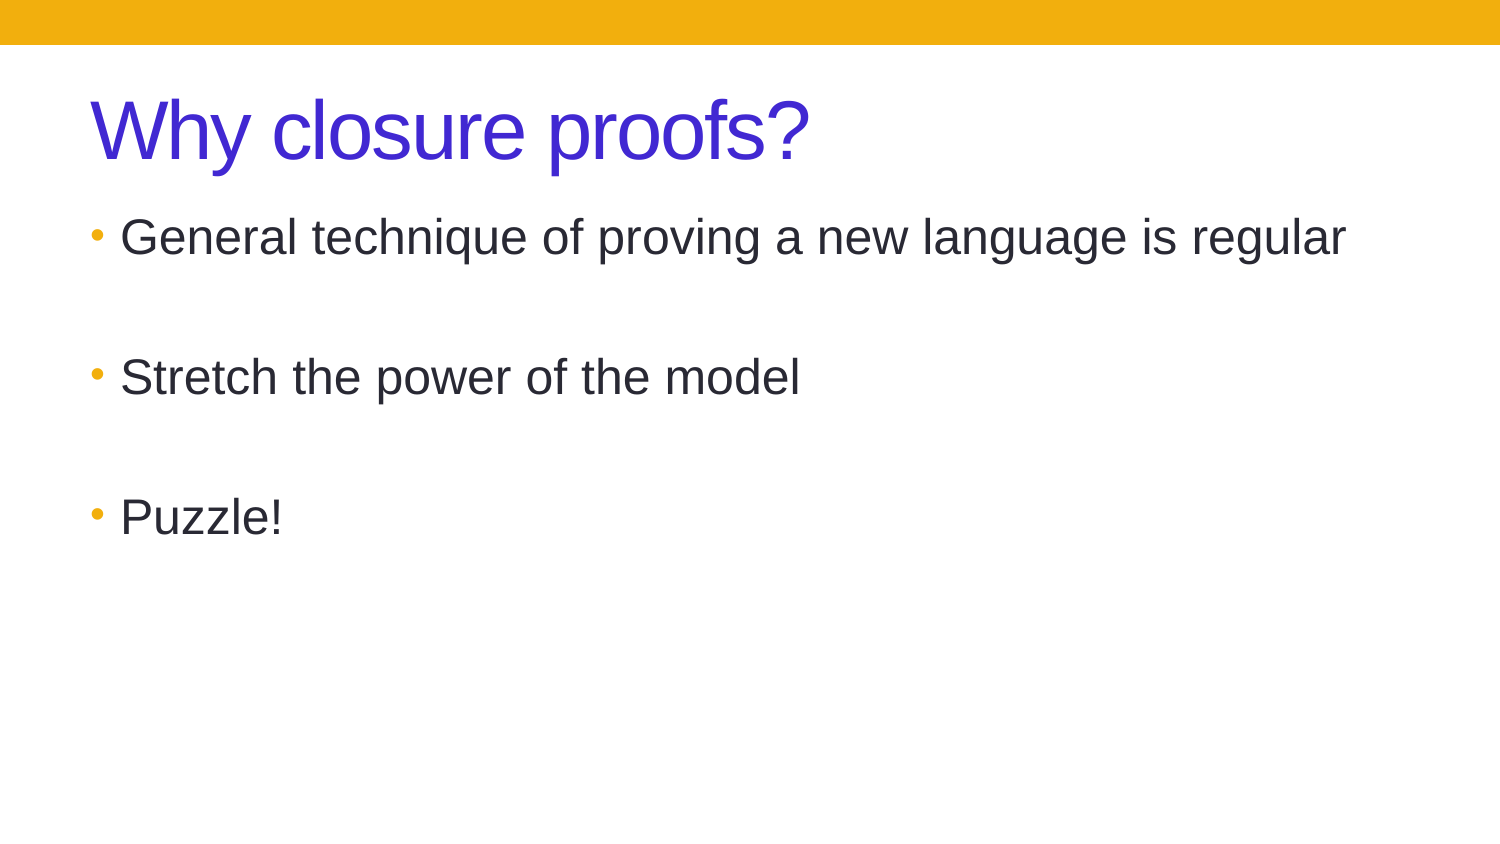

# Why closure proofs?
General technique of proving a new language is regular

Stretch the power of the model

Puzzle!